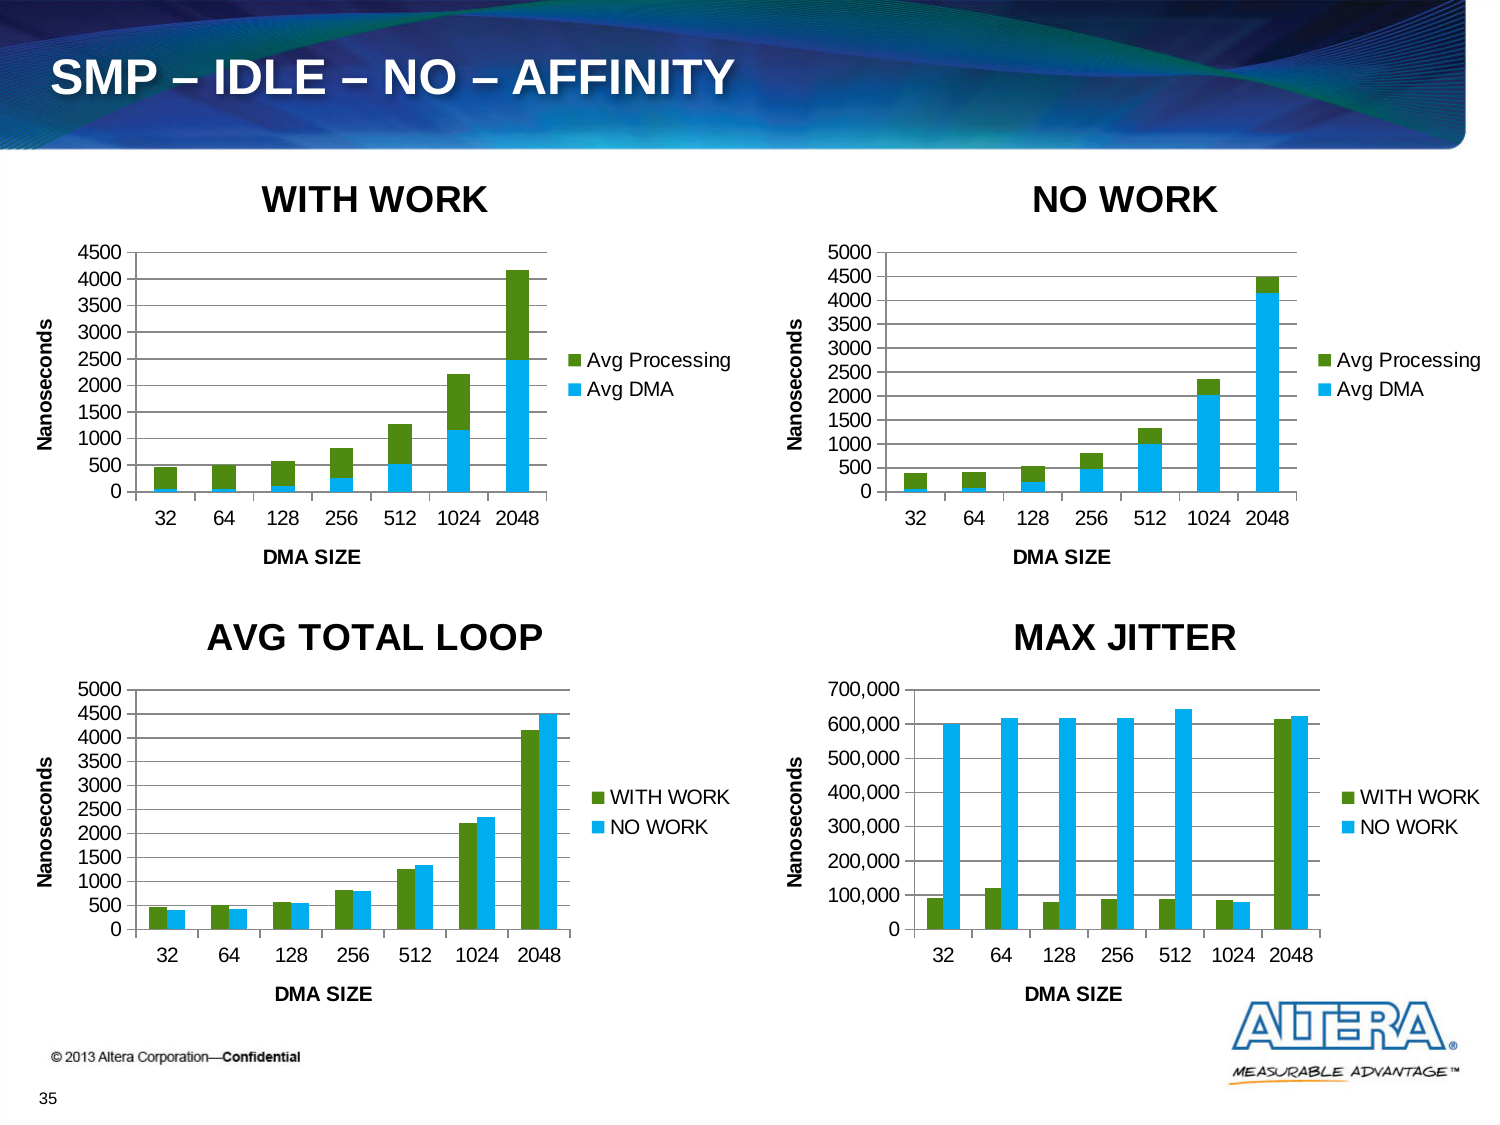

# SMP – IDLE – NO – AFFINITY

### Chart: WITH WORK

| Category |  |  |
|---|---|---|
| 32 | 60.0 | 399.0 |
| 64 | 60.0 | 437.0 |
| 128 | 102.0 | 472.0 |
| 256 | 251.0 | 576.0 |
| 512 | 528.0 | 738.0 |
| 1024 | 1165.0 | 1058.0 |
| 2048 | 2472.0 | 1697.0 |

### Chart: NO WORK

| Category |  |  |
|---|---|---|
| 32 | 60.0 | 342.0 |
| 64 | 79.0 | 342.0 |
| 128 | 207.0 | 340.0 |
| 256 | 467.0 | 339.0 |
| 512 | 1000.0 | 339.0 |
| 1024 | 2011.0 | 339.0 |
| 2048 | 4147.0 | 340.0 |

### Chart: AVG TOTAL LOOP

| Category |  |  |
|---|---|---|
| 32 | 459.0 | 403.0 |
| 64 | 498.0 | 421.0 |
| 128 | 574.0 | 547.0 |
| 256 | 828.0 | 807.0 |
| 512 | 1266.0 | 1340.0 |
| 1024 | 2223.0 | 2351.0 |
| 2048 | 4170.0 | 4487.0 |

### Chart: MAX JITTER

| Category |  |  |
|---|---|---|
| 32 | 91255.0 | 600290.0 |
| 64 | 120420.0 | 616620.0 |
| 128 | 78830.0 | 617615.0 |
| 256 | 88920.0 | 616785.0 |
| 512 | 89570.0 | 644365.0 |
| 1024 | 85160.0 | 79255.0 |
| 2048 | 614960.0 | 622940.0 |
35